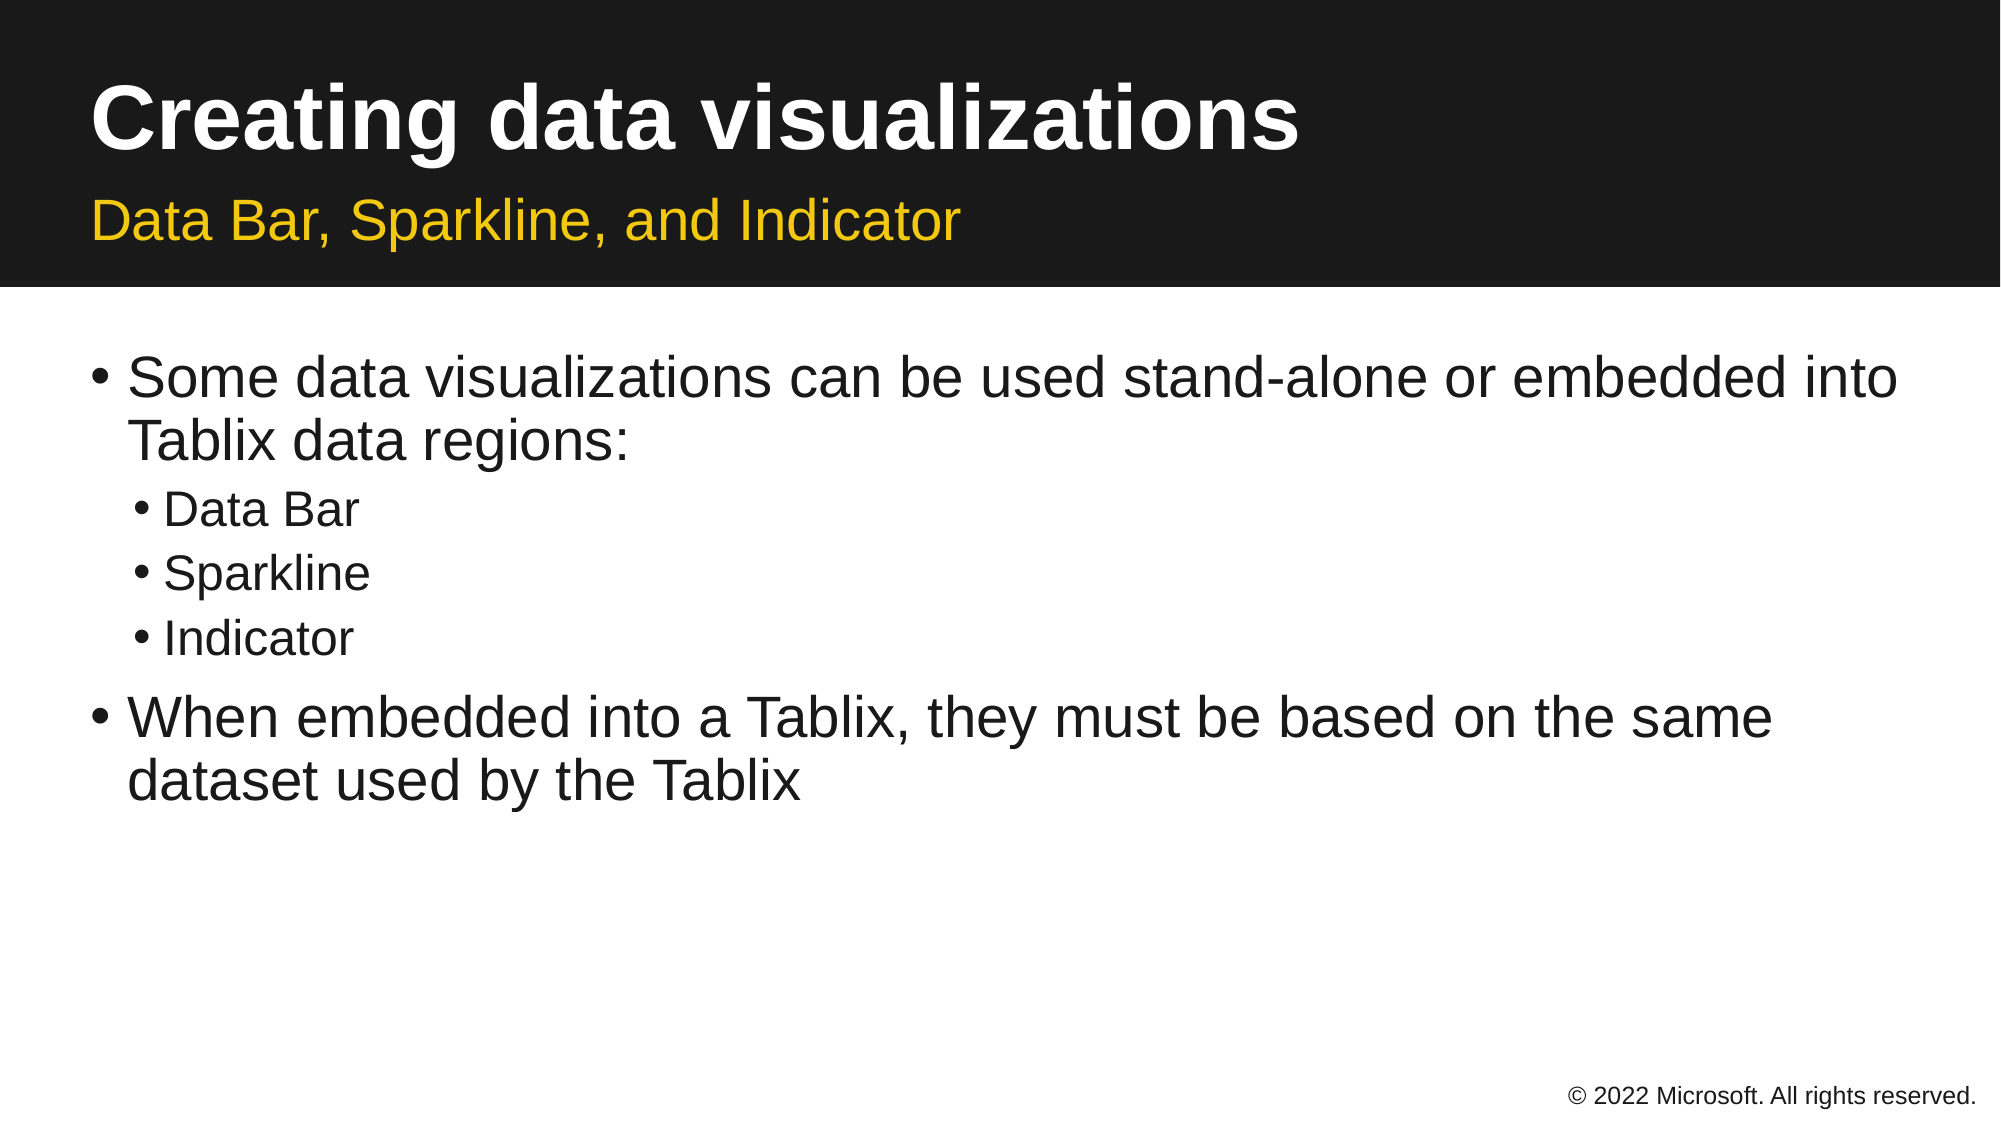

# Creating data visualizations
Data Bar, Sparkline, and Indicator
Some data visualizations can be used stand-alone or embedded into Tablix data regions:
Data Bar
Sparkline
Indicator
When embedded into a Tablix, they must be based on the same dataset used by the Tablix

© 2022 Microsoft. All rights reserved.